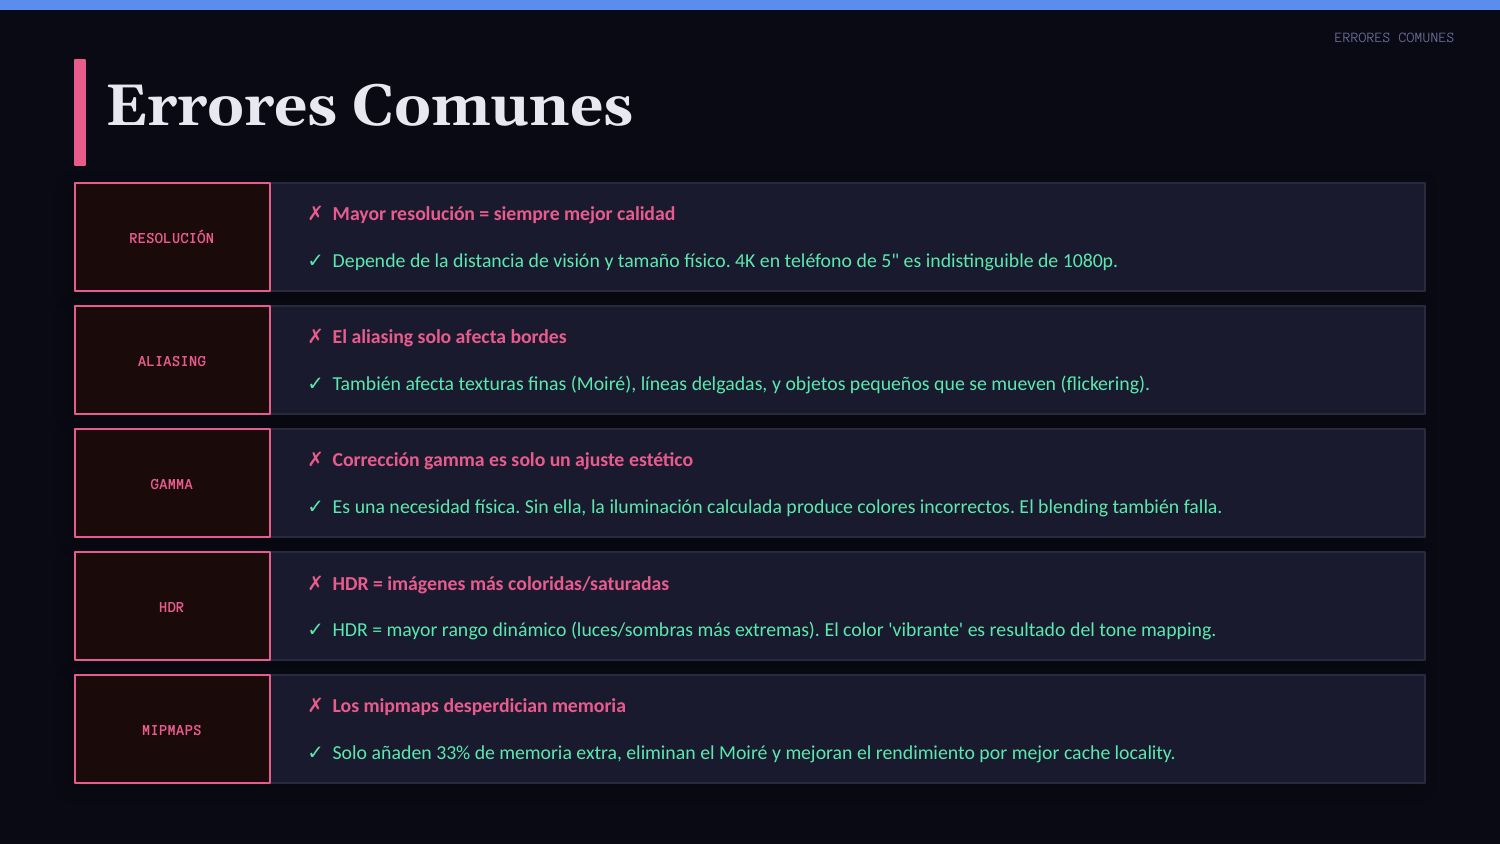

ERRORES COMUNES
Errores Comunes

✗  Mayor resolución = siempre mejor calidad
RESOLUCIÓN
✓  Depende de la distancia de visión y tamaño físico. 4K en teléfono de 5" es indistinguible de 1080p.

✗  El aliasing solo afecta bordes
ALIASING
✓  También afecta texturas finas (Moiré), líneas delgadas, y objetos pequeños que se mueven (flickering).

✗  Corrección gamma es solo un ajuste estético
GAMMA
✓  Es una necesidad física. Sin ella, la iluminación calculada produce colores incorrectos. El blending también falla.

✗  HDR = imágenes más coloridas/saturadas
HDR
✓  HDR = mayor rango dinámico (luces/sombras más extremas). El color 'vibrante' es resultado del tone mapping.

✗  Los mipmaps desperdician memoria
MIPMAPS
✓  Solo añaden 33% de memoria extra, eliminan el Moiré y mejoran el rendimiento por mejor cache locality.